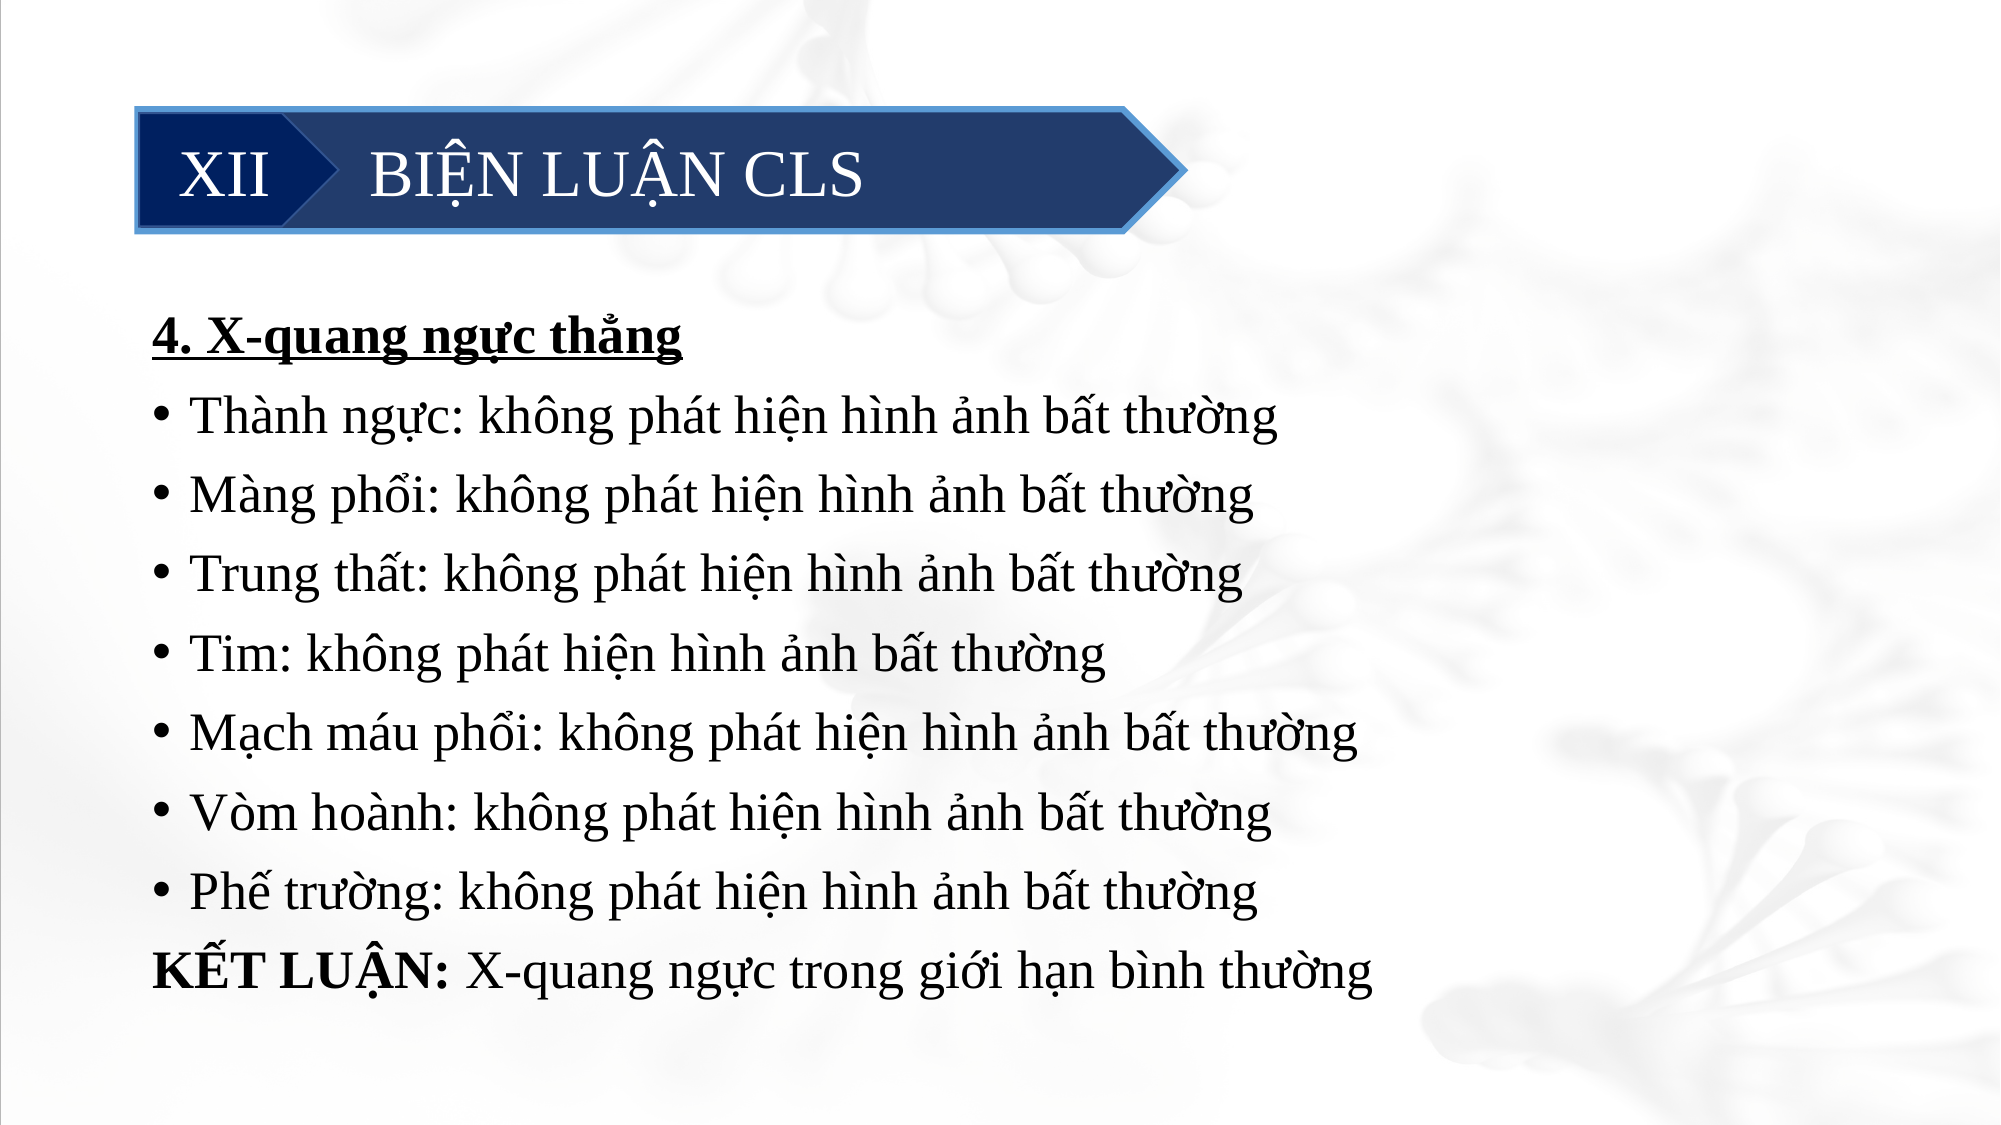

#
	    BIỆN LUẬN CLS
XII
4. X-quang ngực thẳng
Thành ngực: không phát hiện hình ảnh bất thường
Màng phổi: không phát hiện hình ảnh bất thường
Trung thất: không phát hiện hình ảnh bất thường
Tim: không phát hiện hình ảnh bất thường
Mạch máu phổi: không phát hiện hình ảnh bất thường
Vòm hoành: không phát hiện hình ảnh bất thường
Phế trường: không phát hiện hình ảnh bất thường
KẾT LUẬN: X-quang ngực trong giới hạn bình thường